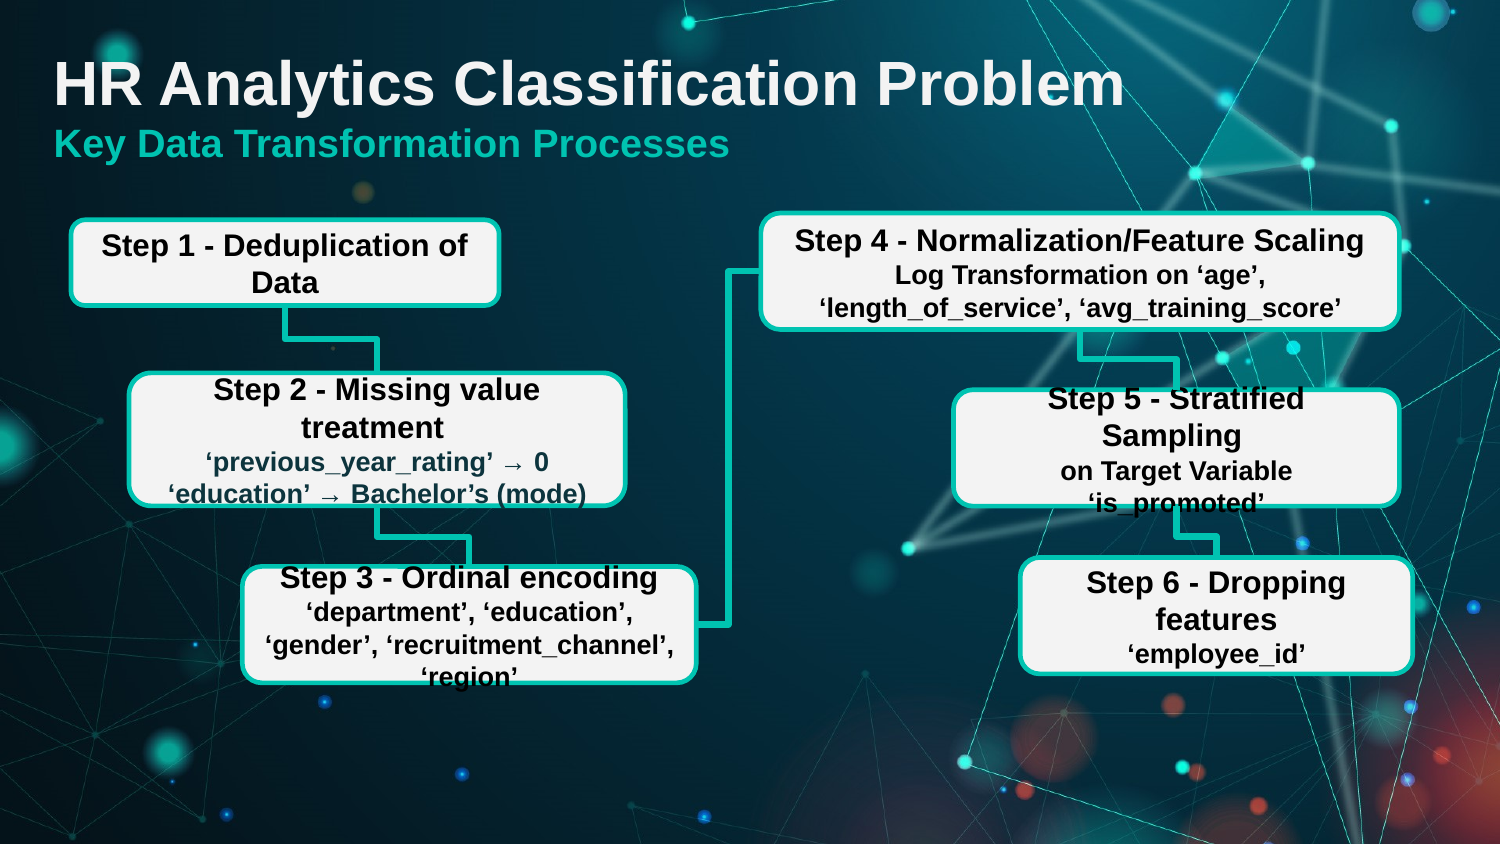

HR Analytics Classification Problem
Key Data Transformation Processes
Step 4 - Normalization/Feature Scaling
Log Transformation on ‘age’, ‘length_of_service’, ‘avg_training_score’
Step 1 - Deduplication of Data
Step 2 - Missing value treatment
‘previous_year_rating’ → 0
‘education’ → Bachelor’s (mode)
Step 5 - Stratified Sampling
on Target Variable ‘is_promoted’
Step 6 - Dropping features
‘employee_id’
Step 3 - Ordinal encoding
‘department’, ‘education’, ‘gender’, ‘recruitment_channel’, ‘region’